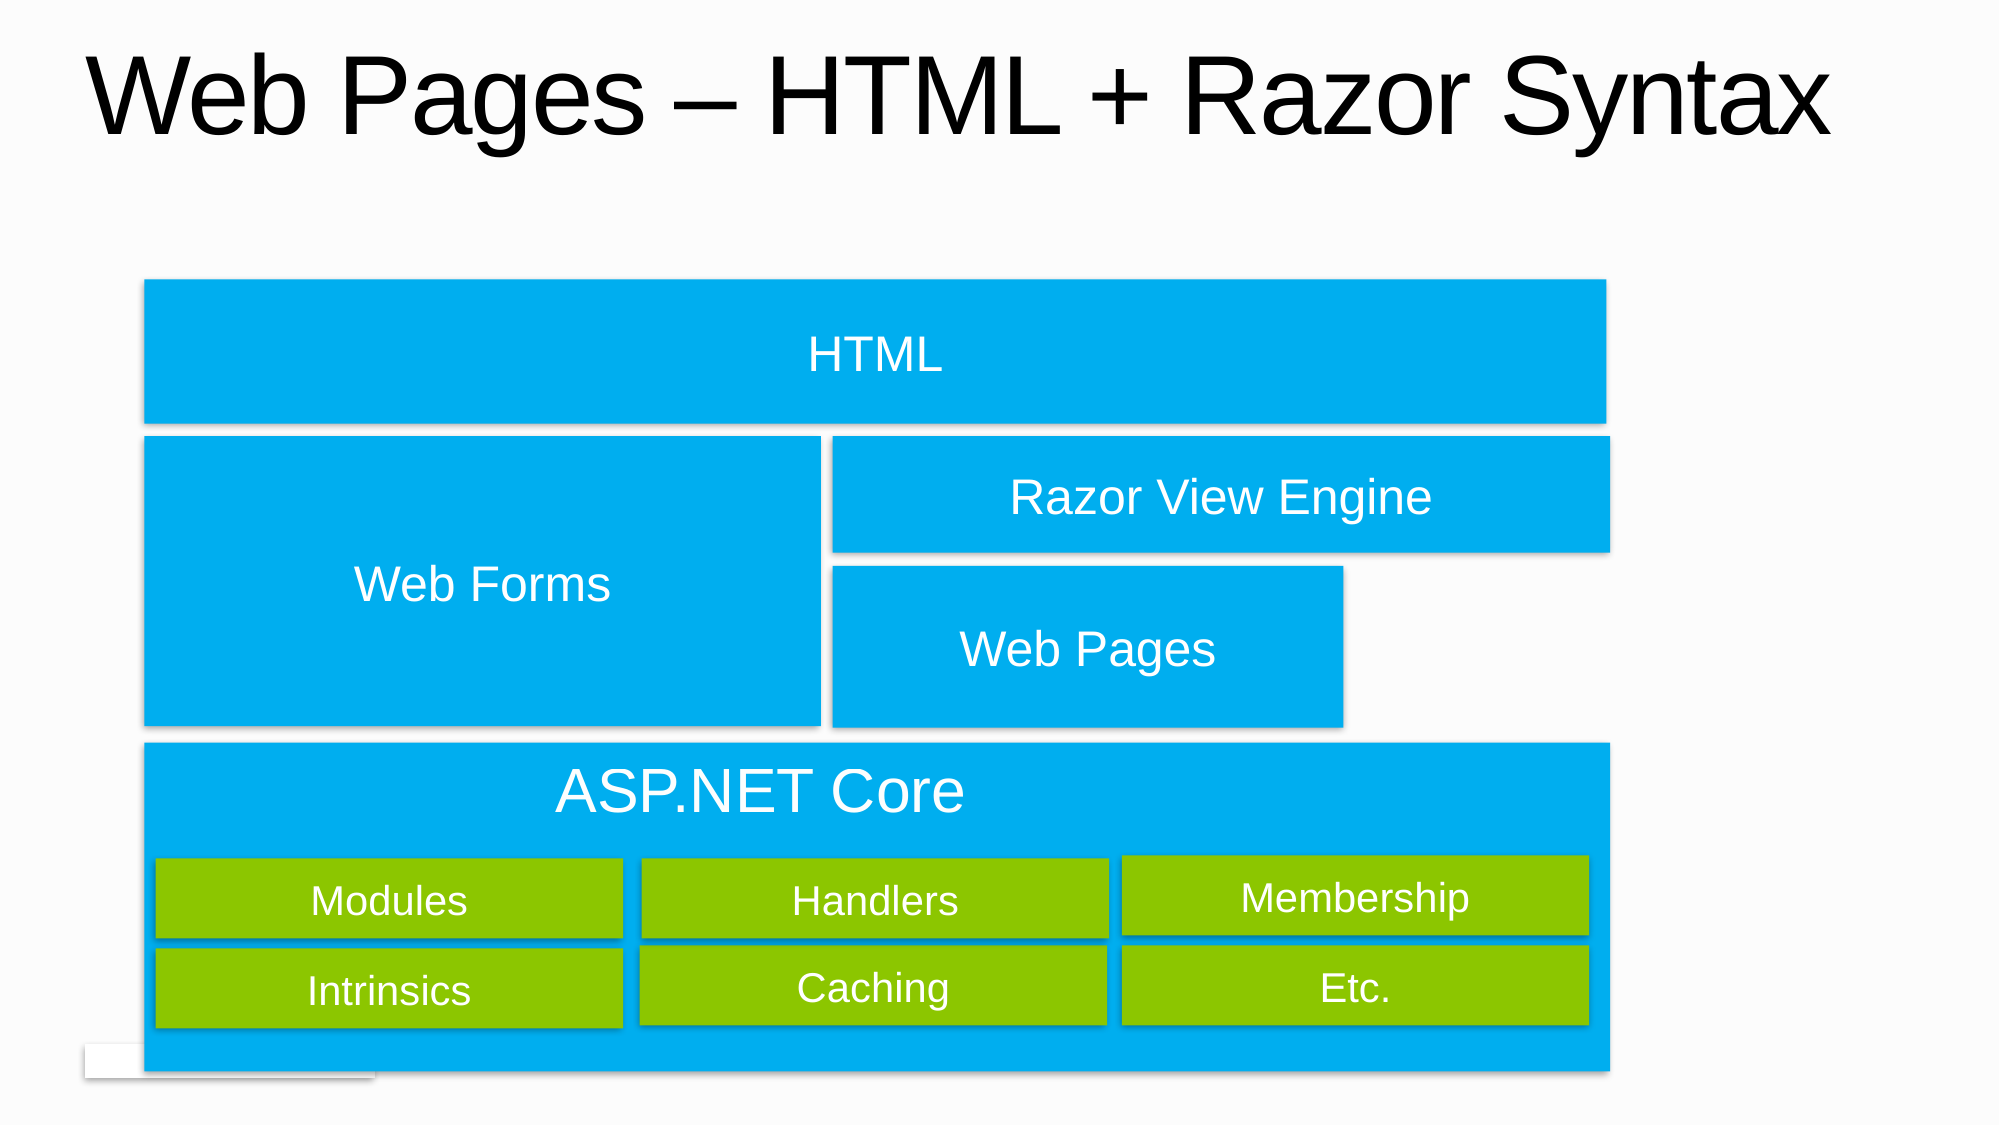

# Web Pages – HTML + Razor Syntax
HTML
Razor View Engine
Web Pages
Web Forms

ASP.NET Core
Membership
Modules
Handlers
Caching
Etc.
Intrinsics